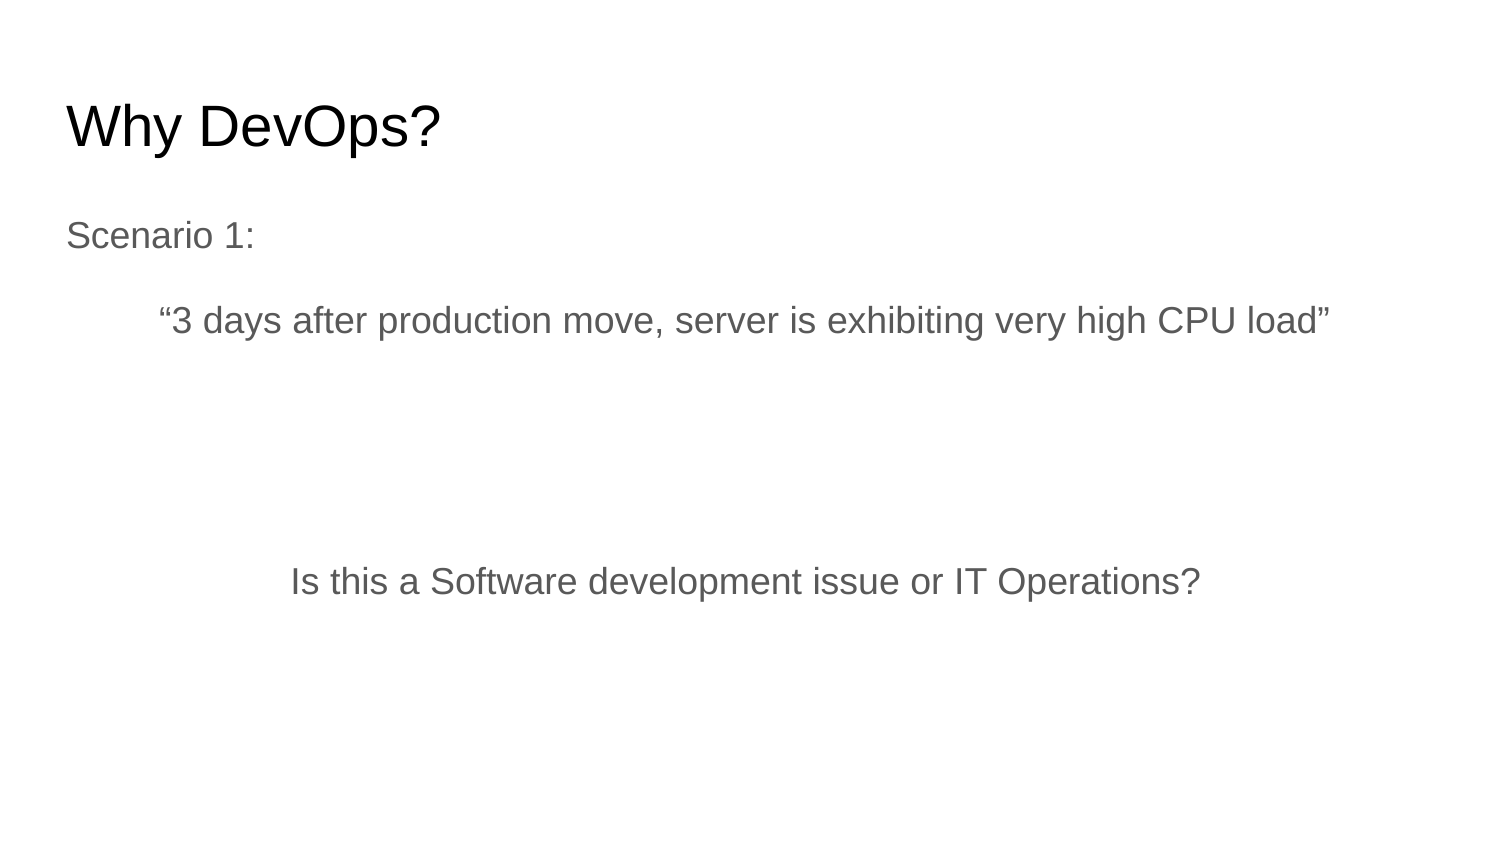

# Why DevOps?
Scenario 1:
“3 days after production move, server is exhibiting very high CPU load”

Is this a Software development issue or IT Operations?